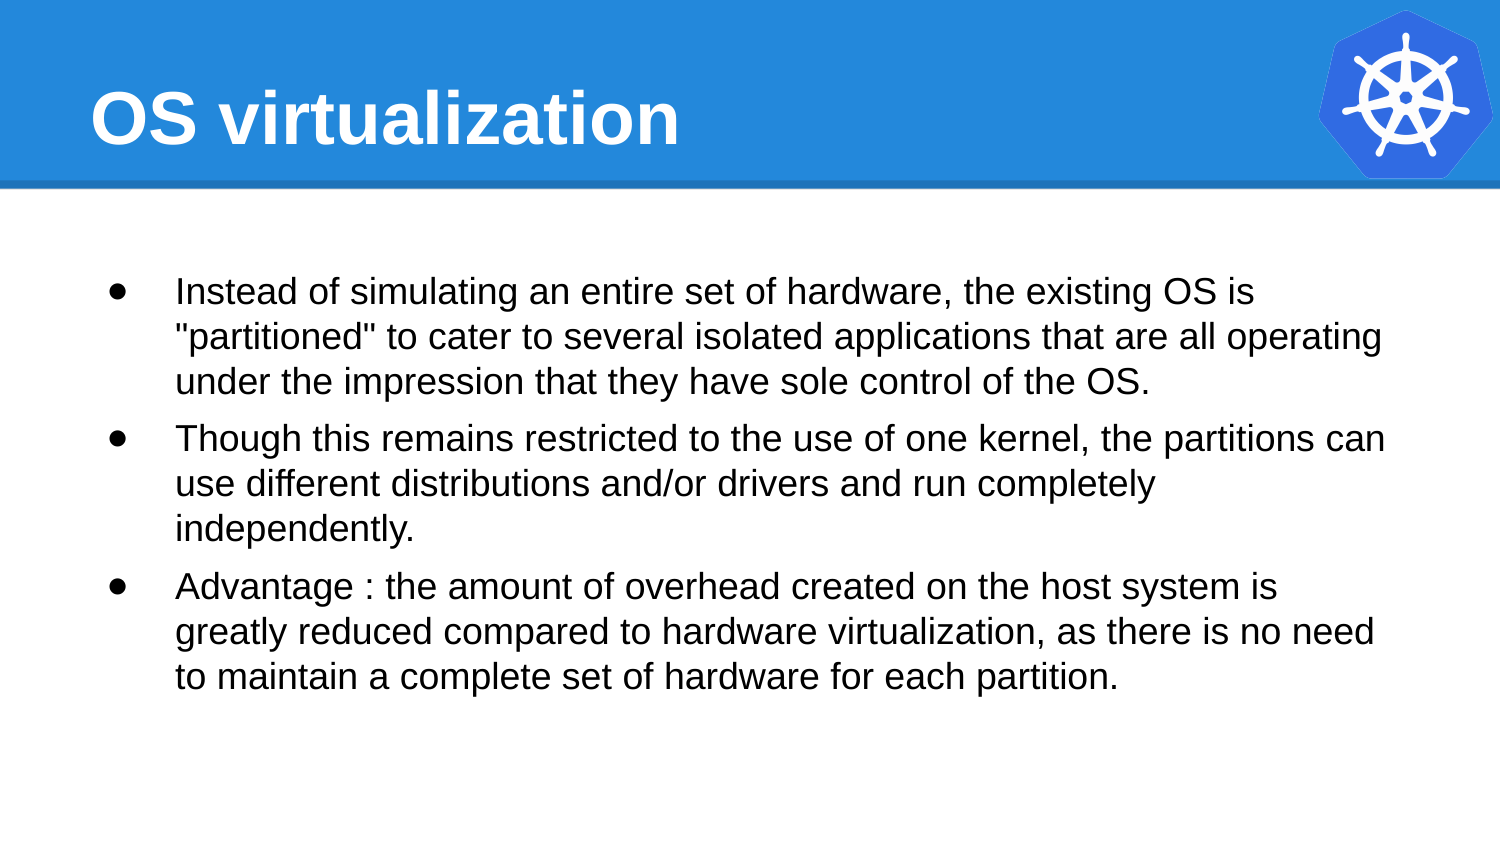

# OS virtualization
     What is Docker?
Instead of simulating an entire set of hardware, the existing OS is "partitioned" to cater to several isolated applications that are all operating under the impression that they have sole control of the OS.
Though this remains restricted to the use of one kernel, the partitions can use different distributions and/or drivers and run completely independently.
Advantage : the amount of overhead created on the host system is greatly reduced compared to hardware virtualization, as there is no need to maintain a complete set of hardware for each partition.